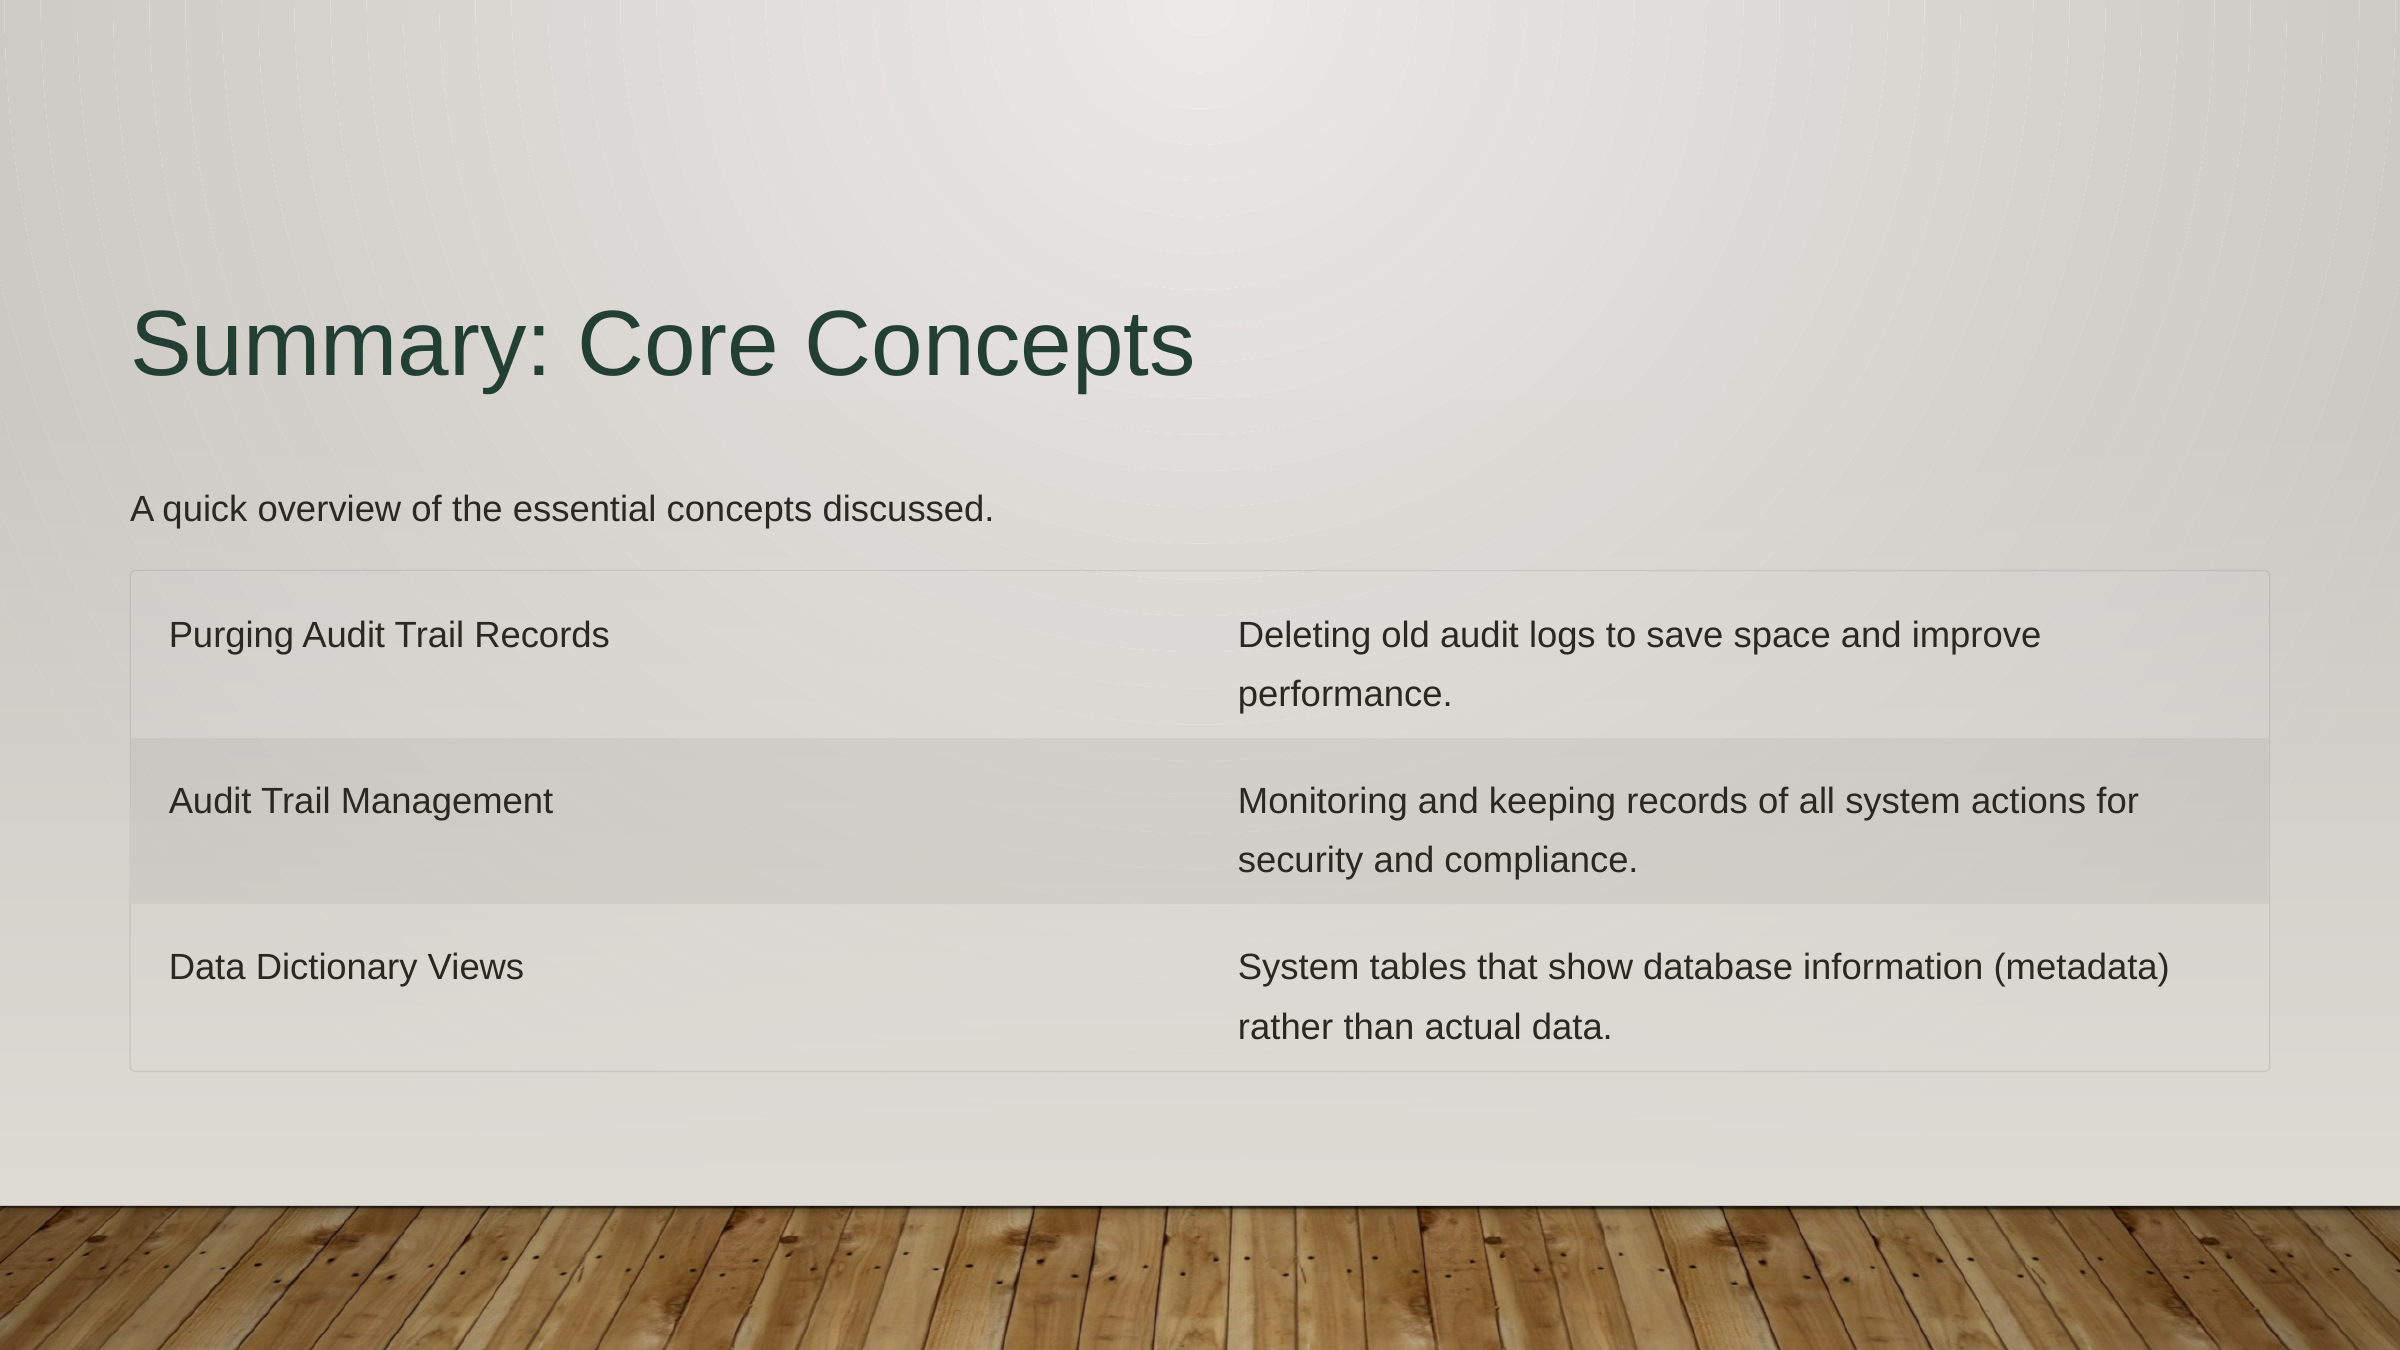

Summary: Core Concepts
A quick overview of the essential concepts discussed.

Purging Audit Trail Records
Deleting old audit logs to save space and improve performance.

Audit Trail Management
Monitoring and keeping records of all system actions for security and compliance.

Data Dictionary Views
System tables that show database information (metadata) rather than actual data.